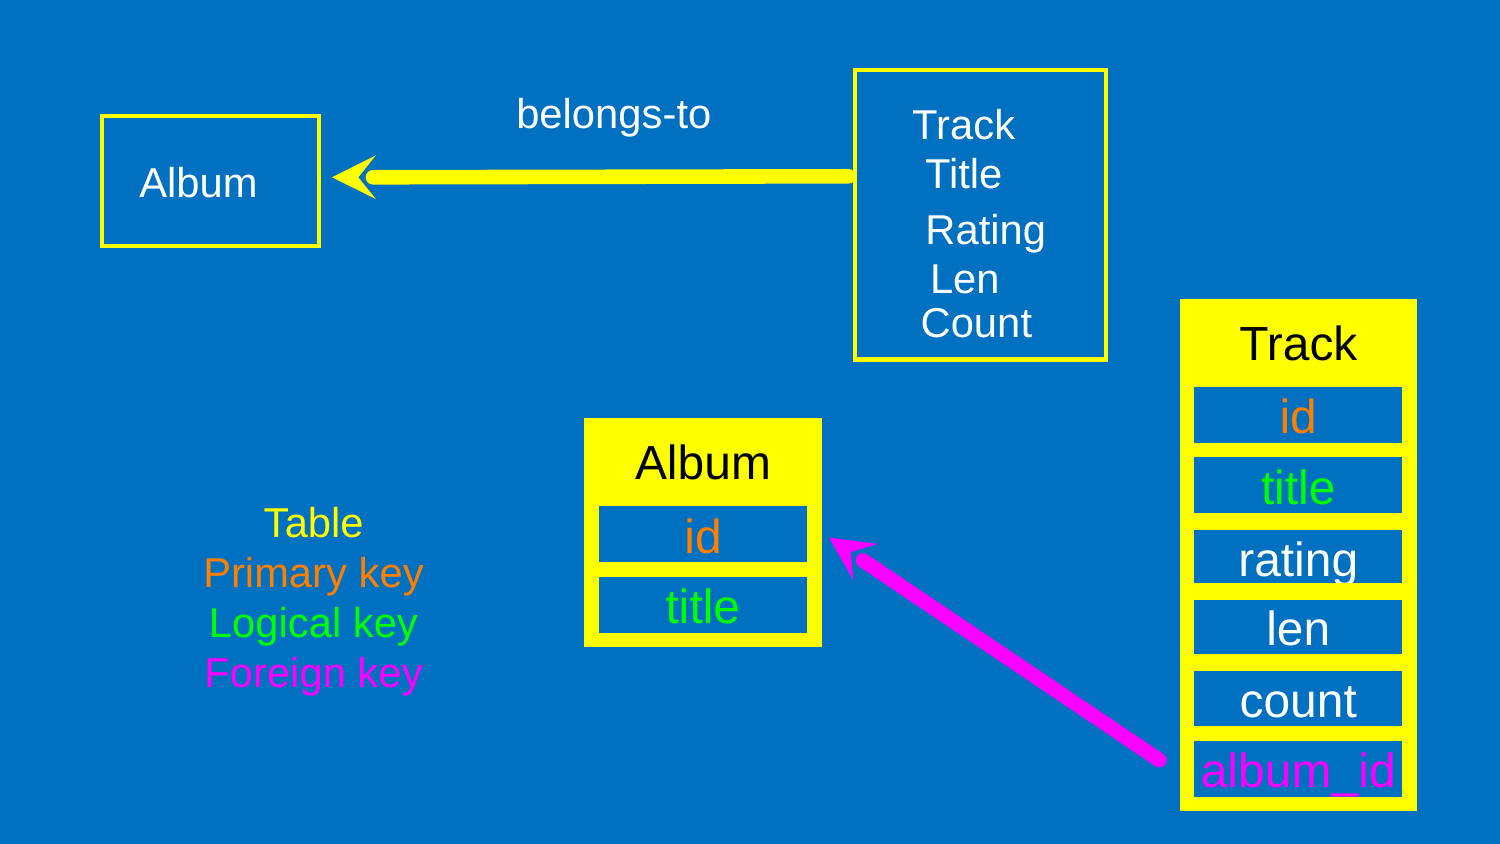

belongs-to
Track

Title
Album
Rating
Len
Count
Track
id
Album
title
Table
Primary key
Logical key
Foreign key
id
rating
title
len
count
album_id